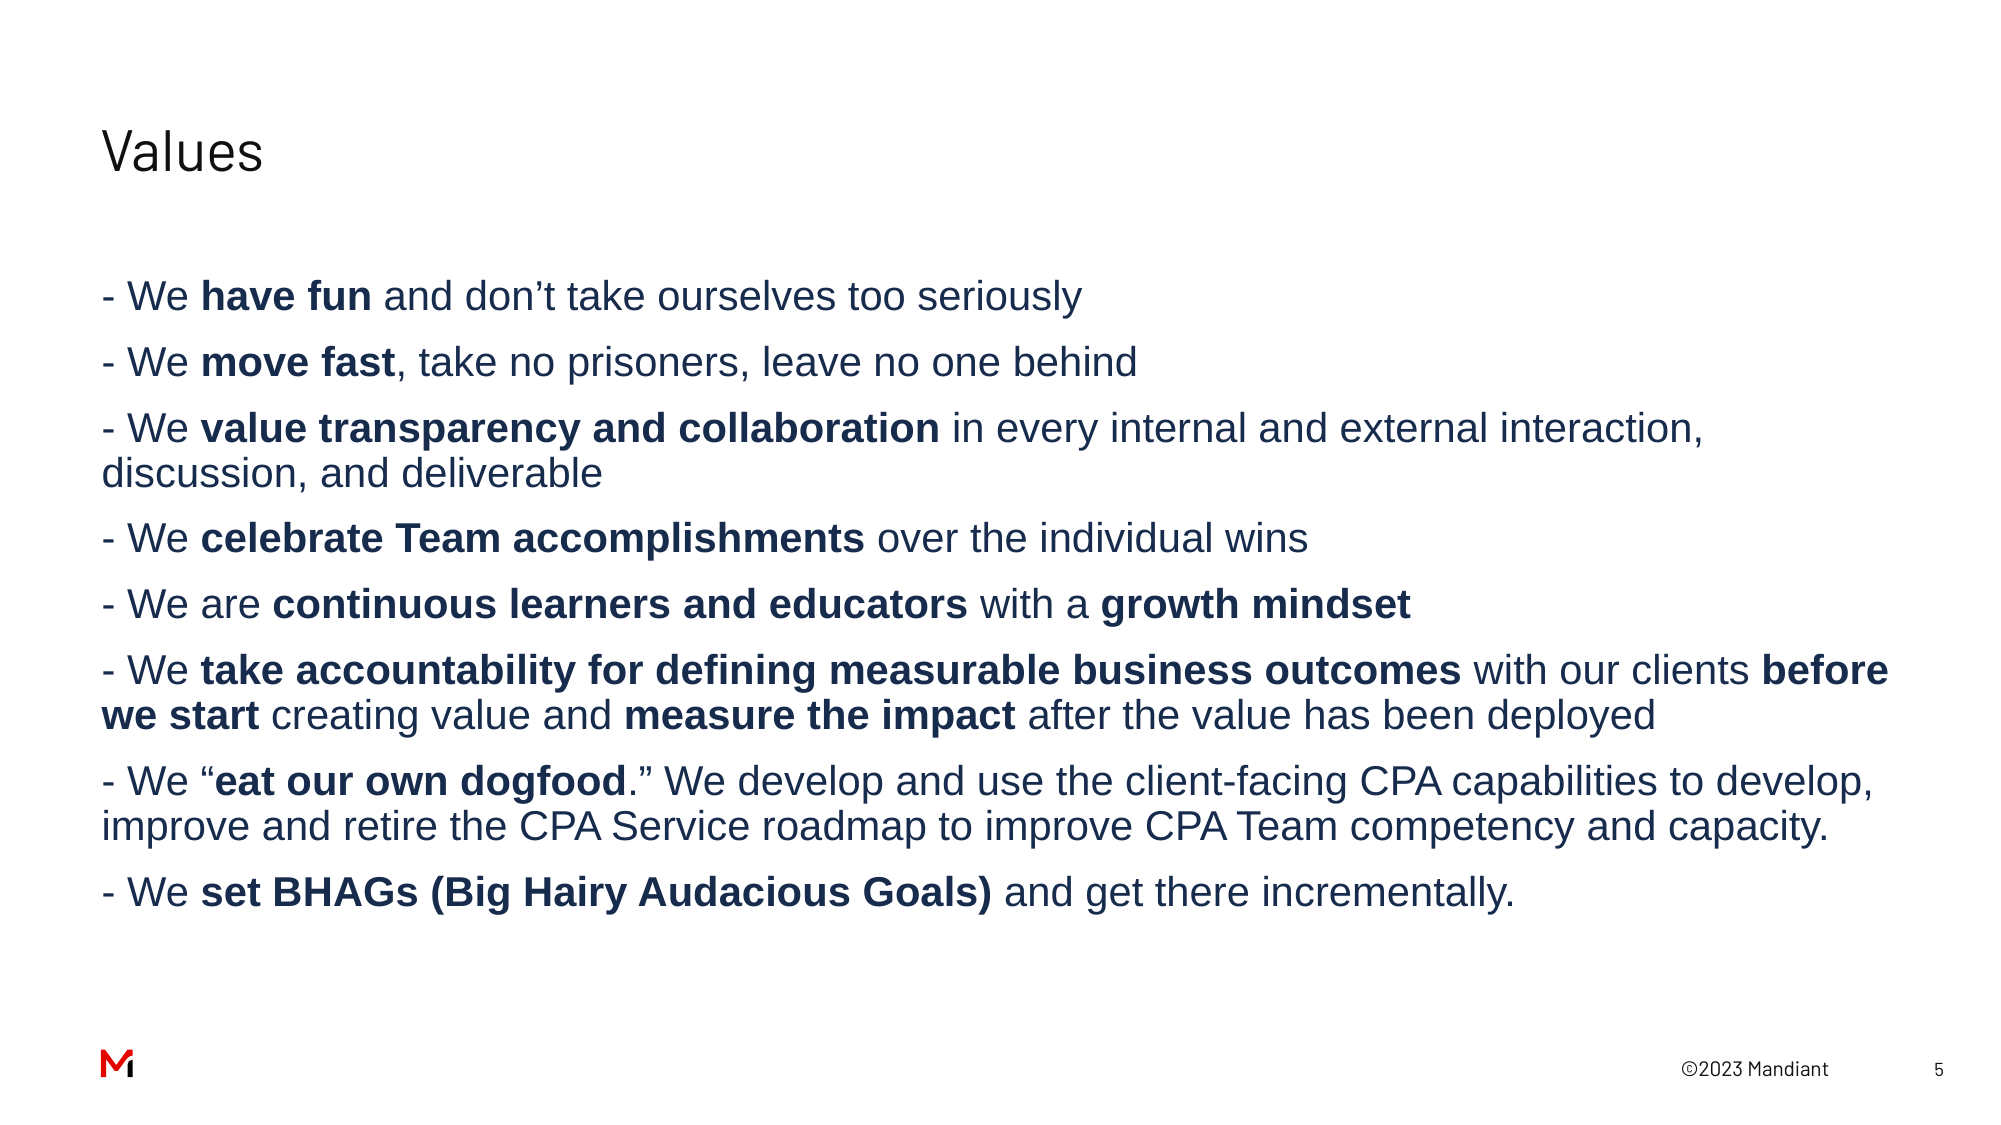

# Values
- We have fun and don’t take ourselves too seriously
- We move fast, take no prisoners, leave no one behind
- We value transparency and collaboration in every internal and external interaction, discussion, and deliverable
- We celebrate Team accomplishments over the individual wins
- We are continuous learners and educators with a growth mindset
- We take accountability for defining measurable business outcomes with our clients before we start creating value and measure the impact after the value has been deployed
- We “eat our own dogfood.” We develop and use the client-facing CPA capabilities to develop, improve and retire the CPA Service roadmap to improve CPA Team competency and capacity.
- We set BHAGs (Big Hairy Audacious Goals) and get there incrementally.
5